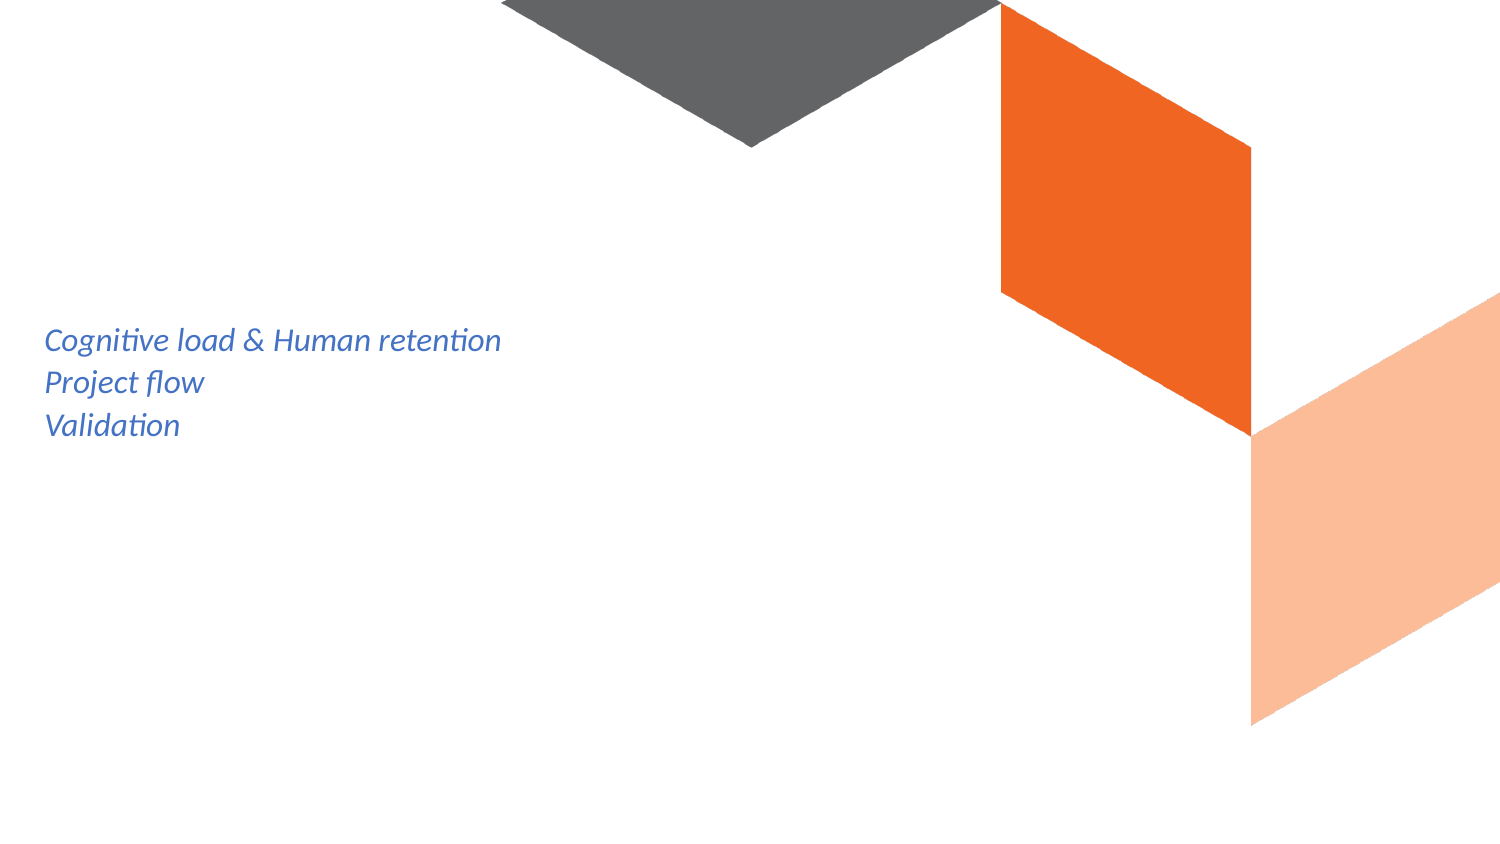

# Feedback Time
Cognitive load & Human retention
Project flow
Validation